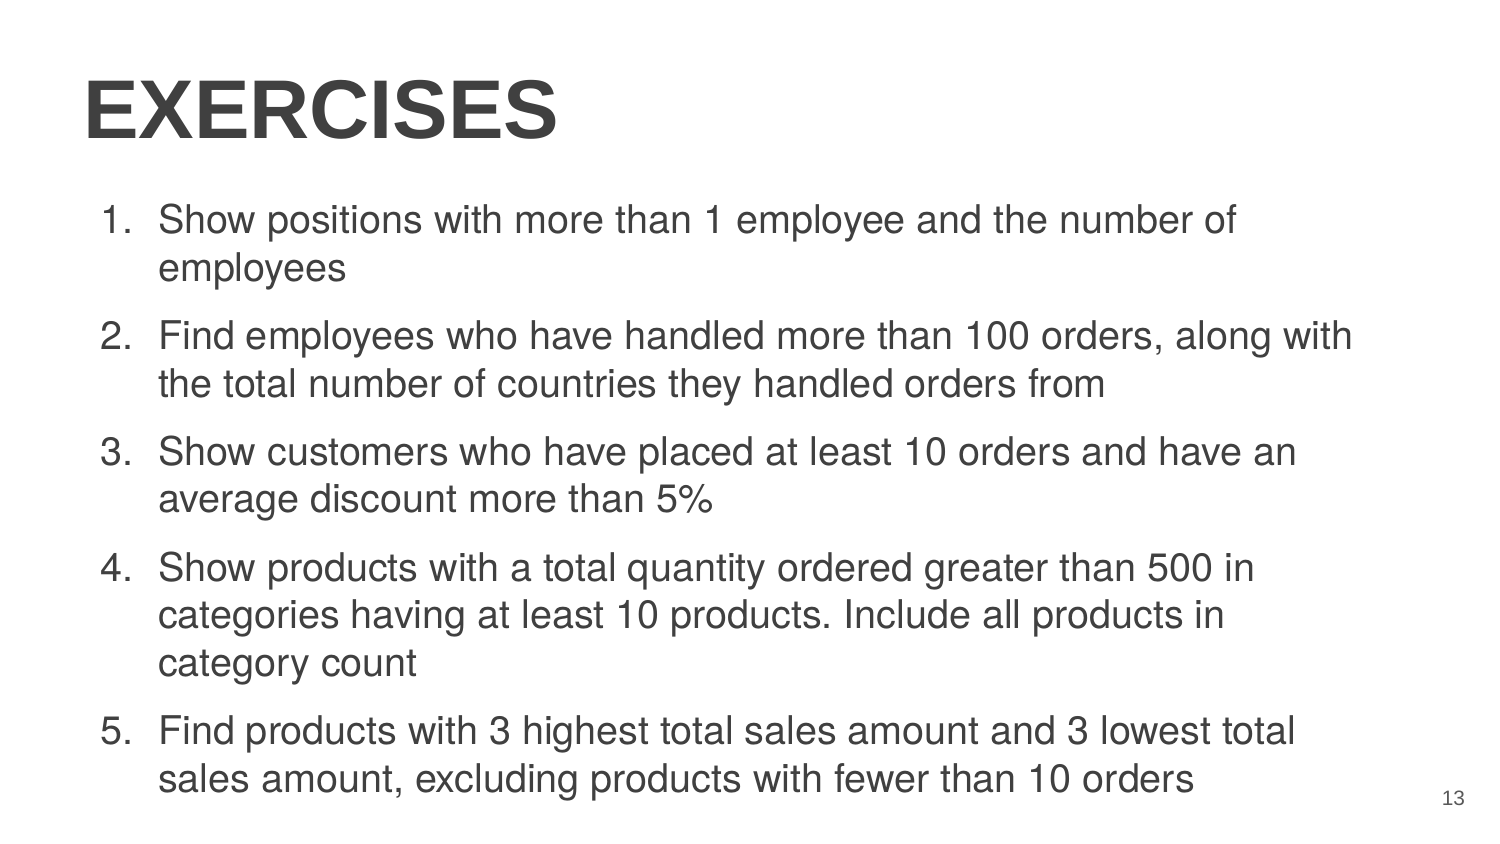

EXERCISES
Show positions with more than 1 employee and the number of employees
Find employees who have handled more than 100 orders, along with the total number of countries they handled orders from
Show customers who have placed at least 10 orders and have an average discount more than 5%
Show products with a total quantity ordered greater than 500 in categories having at least 10 products. Include all products in category count
Find products with 3 highest total sales amount and 3 lowest total sales amount, excluding products with fewer than 10 orders
13